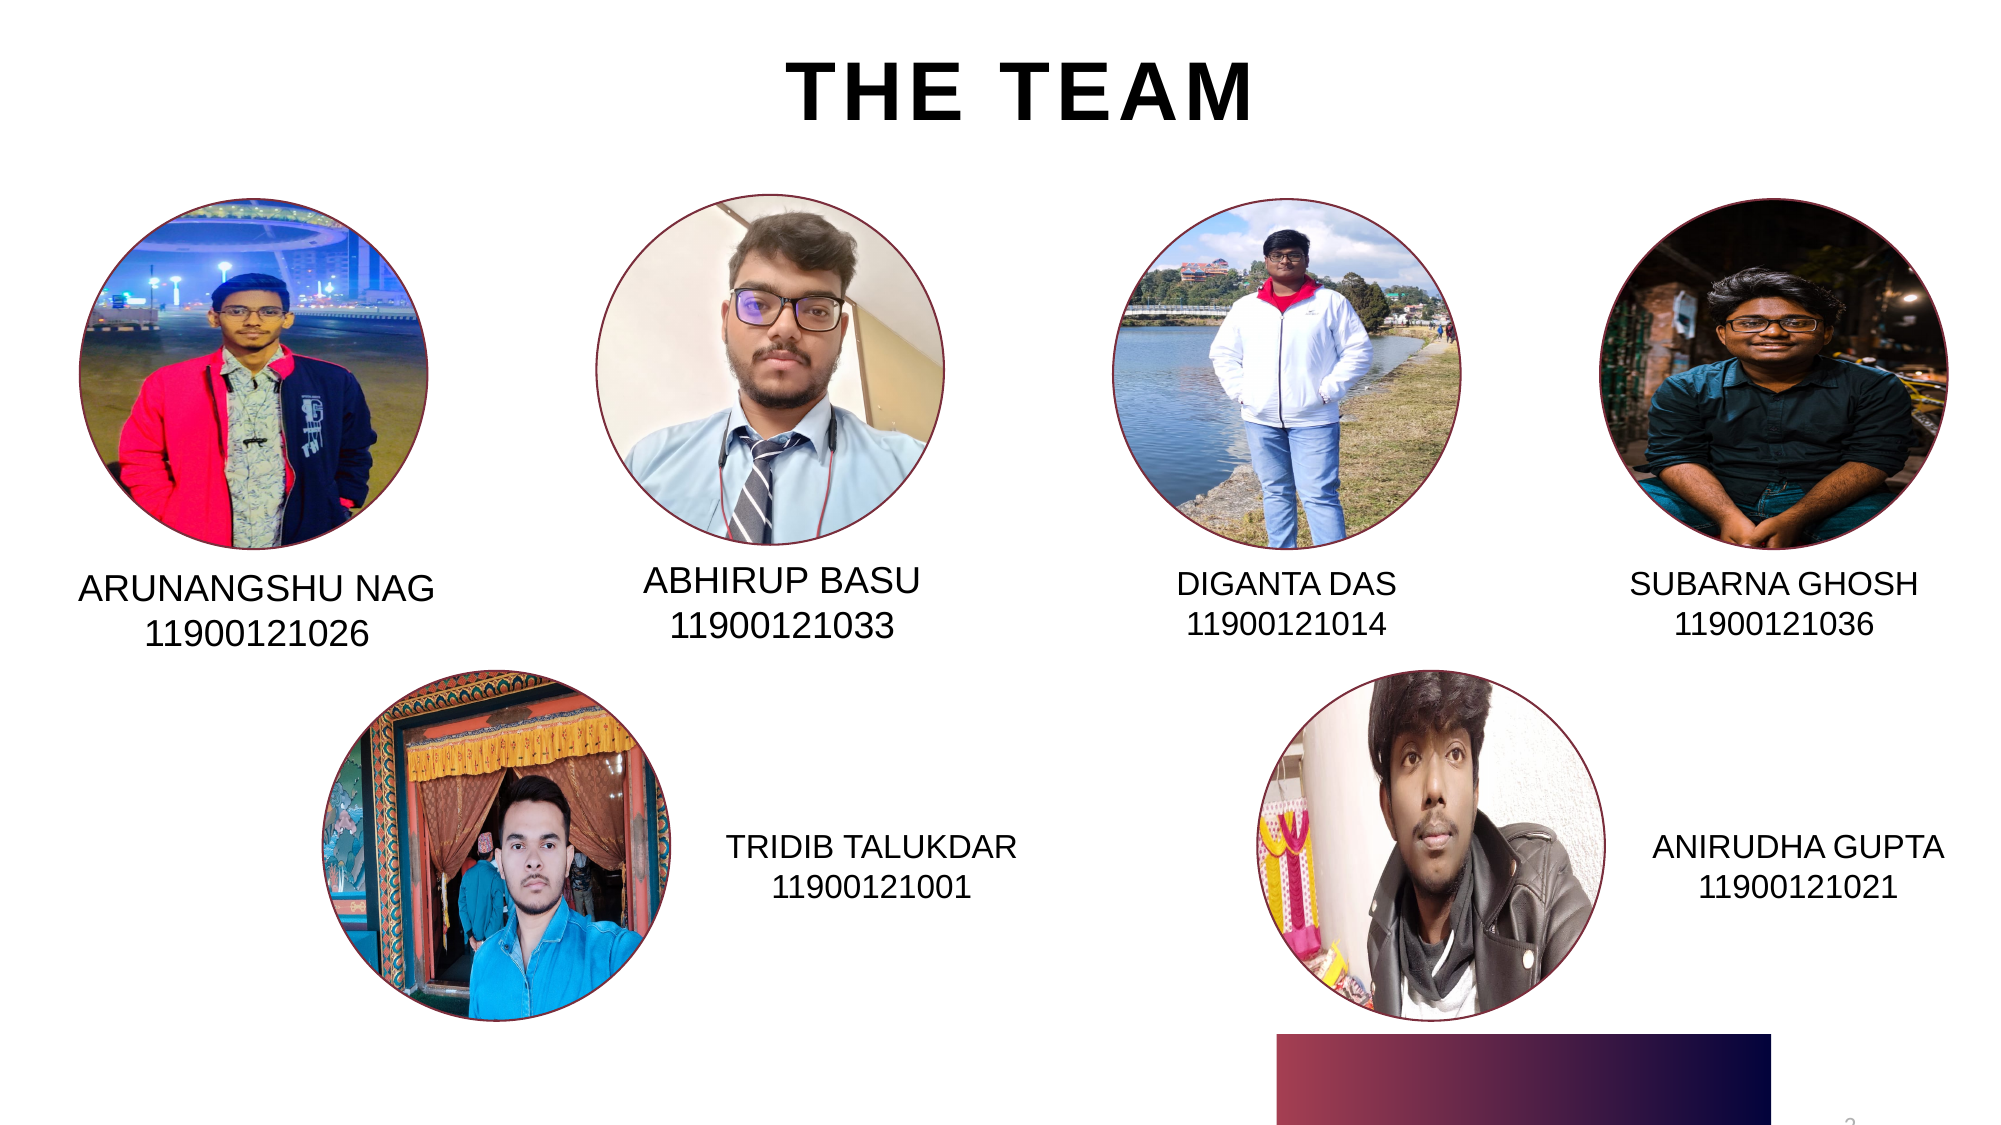

# the team

ABHIRUP BASU
11900121033
SUBARNA GHOSH
11900121036
DIGANTA DAS
11900121014
ARUNANGSHU NAG
11900121026

ANIRUDHA GUPTA
11900121021
TRIDIB TALUKDAR
11900121001
2